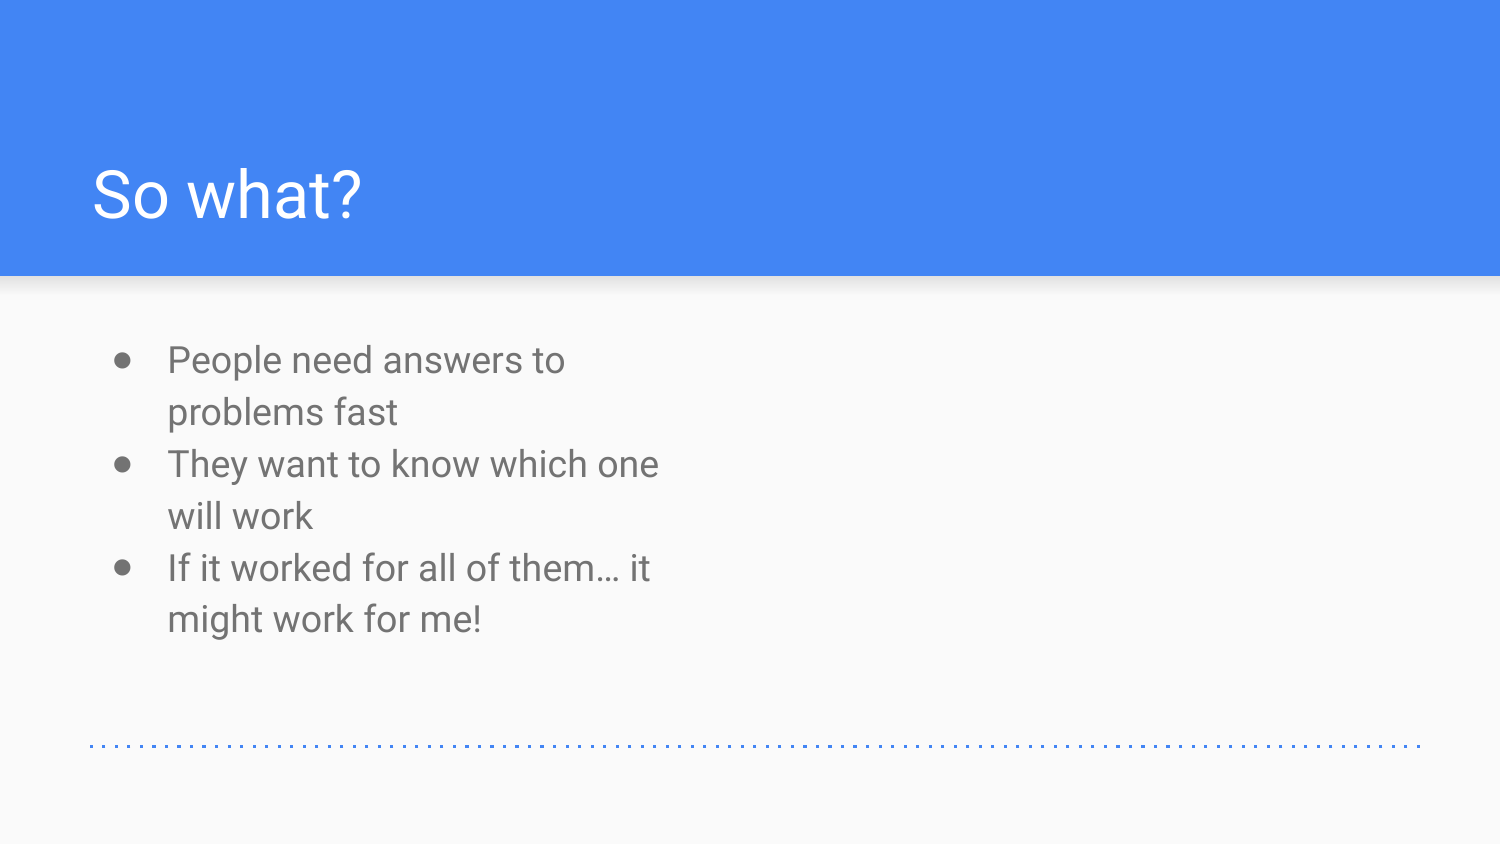

# So what?
People need answers to problems fast
They want to know which one will work
If it worked for all of them… it might work for me!